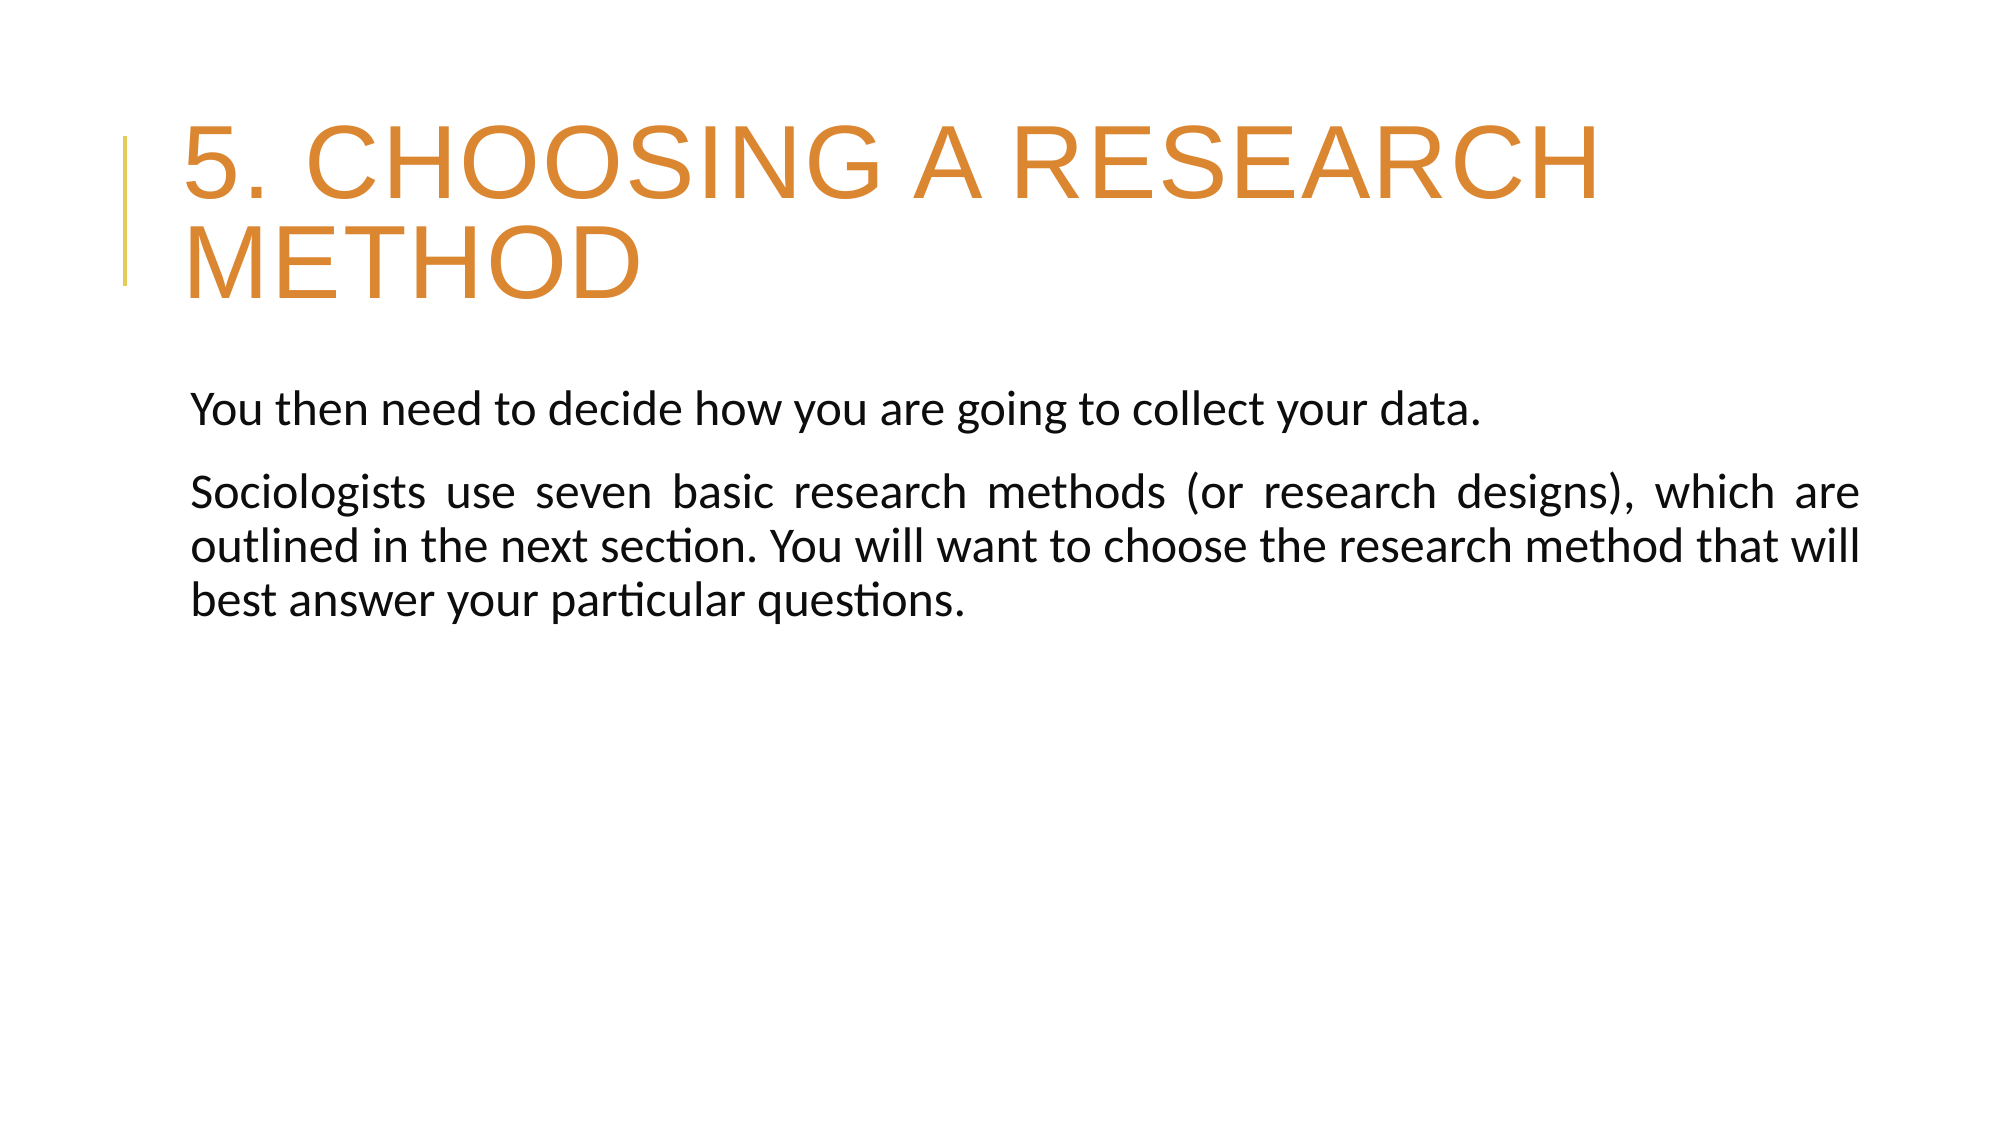

# 5. choosing a research method
You then need to decide how you are going to collect your data.
Sociologists use seven basic research methods (or research designs), which are outlined in the next section. You will want to choose the research method that will best answer your particular questions.